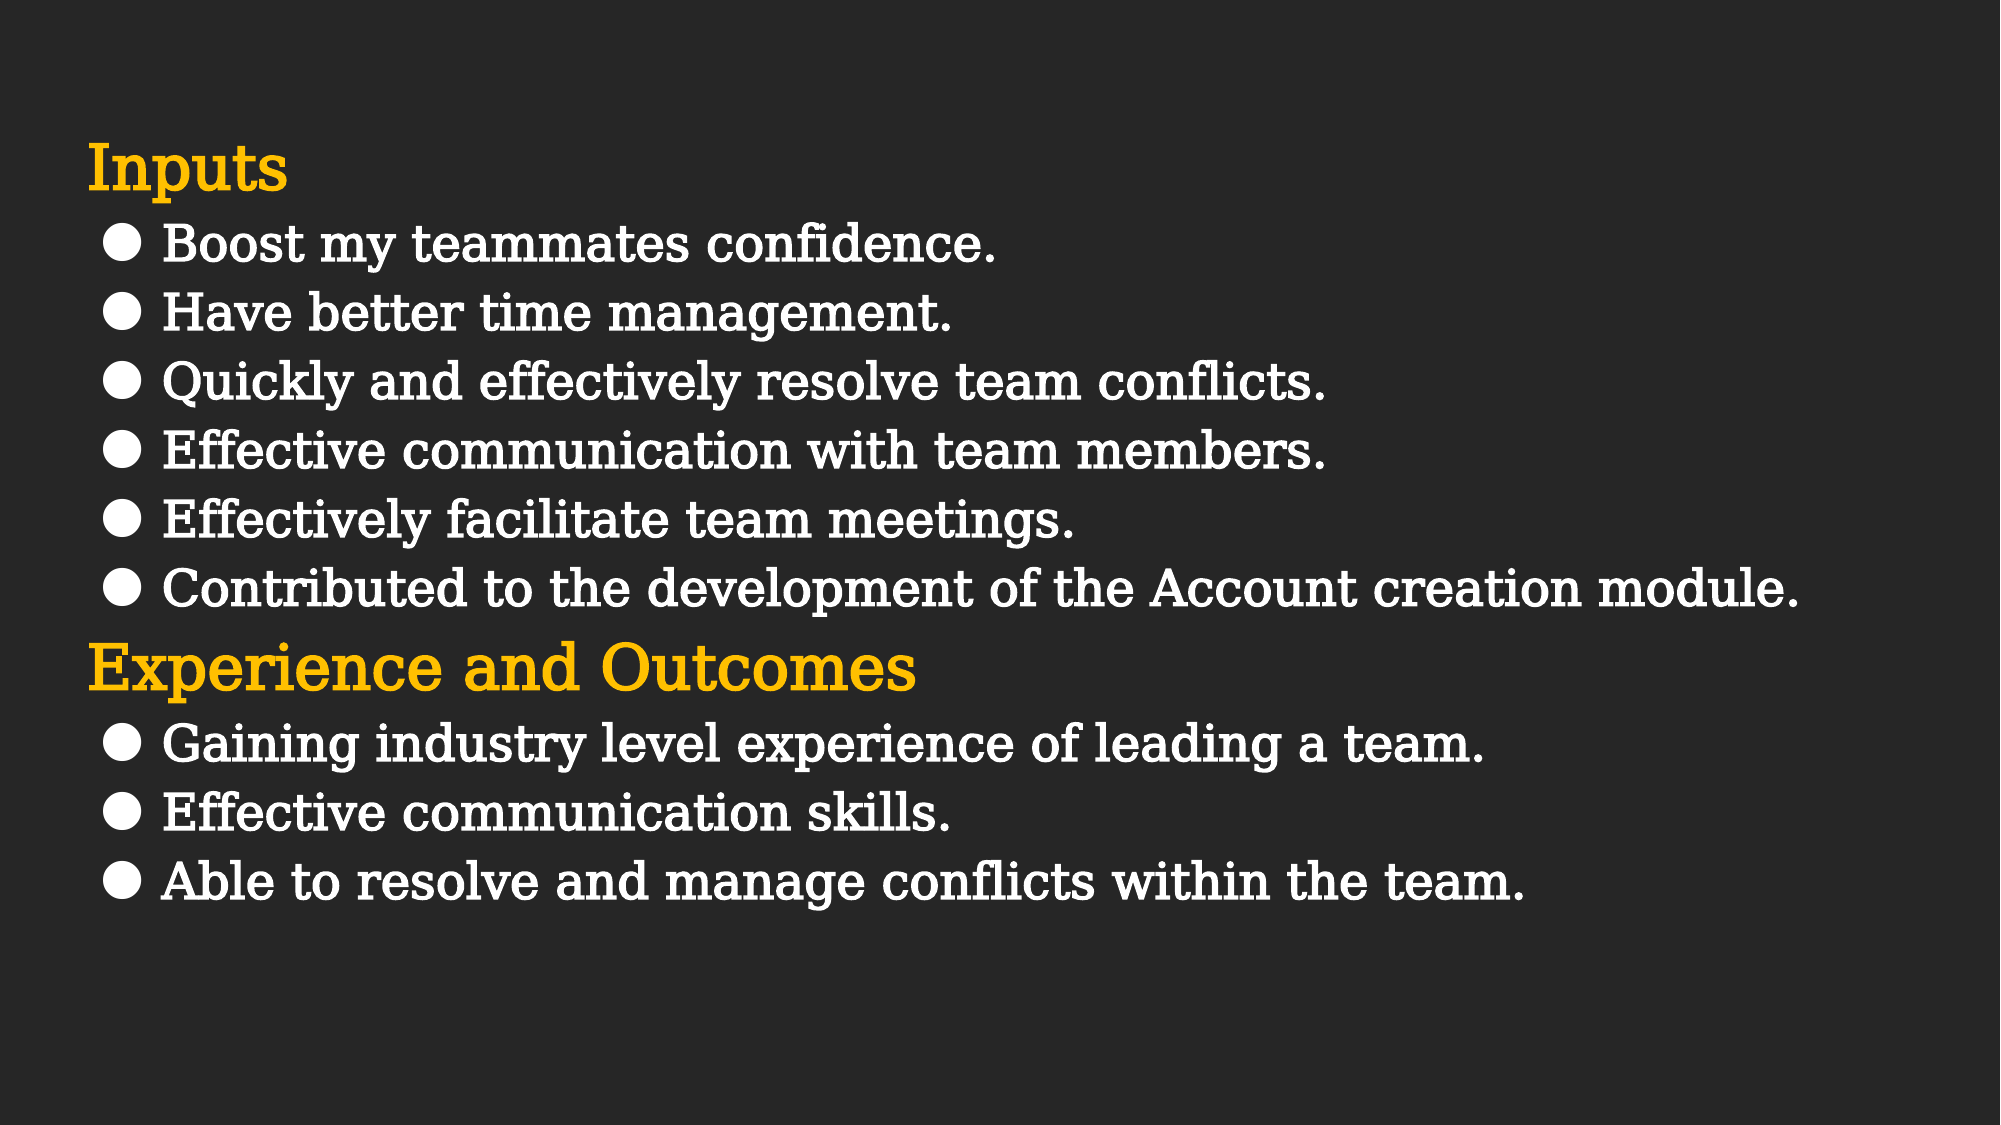

Inputs
Boost my teammates confidence.
Have better time management.
Quickly and effectively resolve team conflicts.
Effective communication with team members.
Effectively facilitate team meetings.
Contributed to the development of the Account creation module.
Experience and Outcomes
Gaining industry level experience of leading a team.
Effective communication skills.
Able to resolve and manage conflicts within the team.